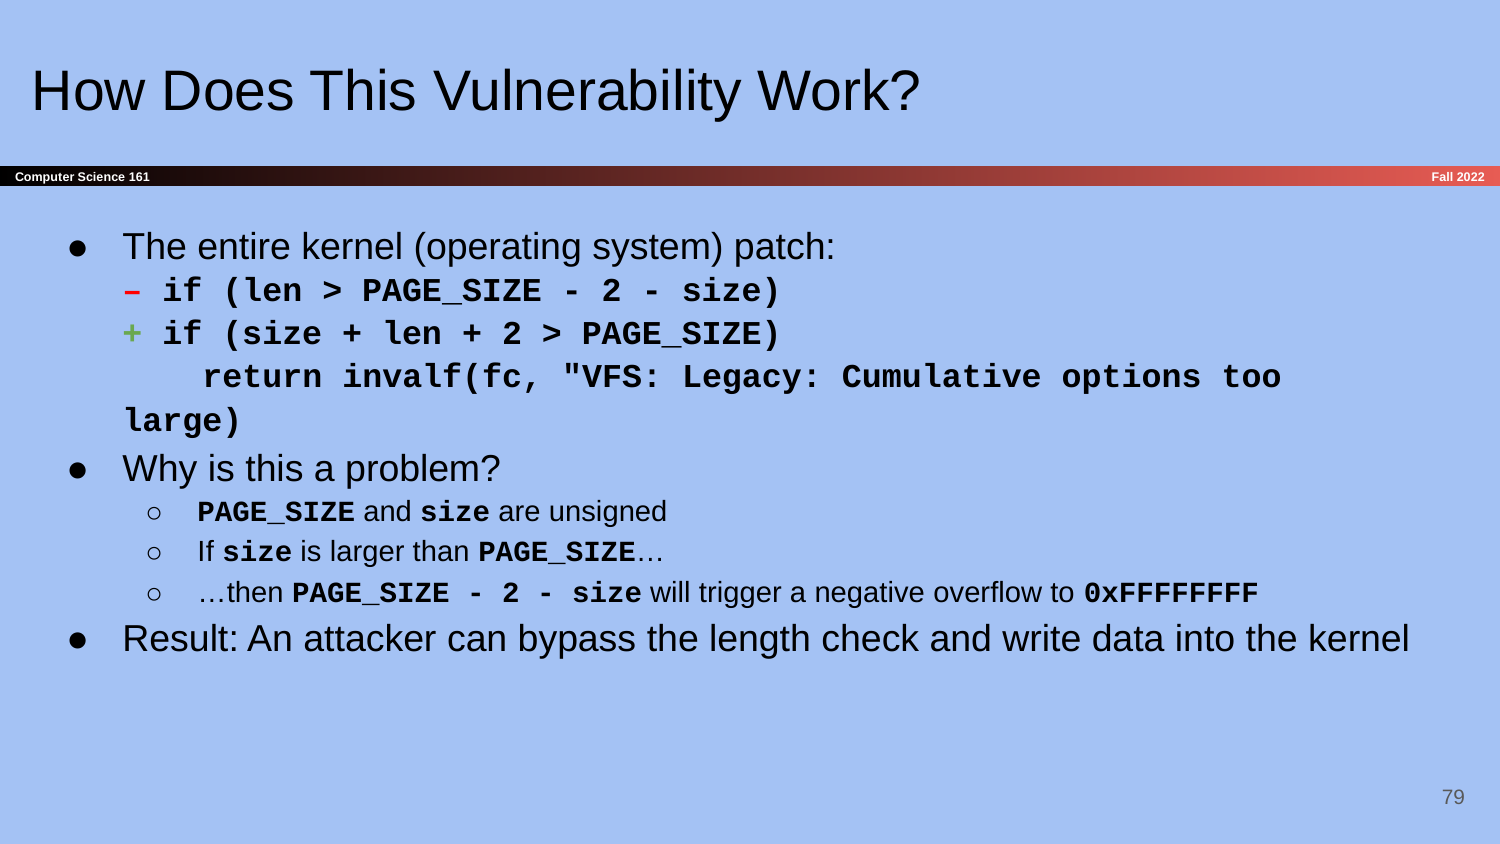

# How Does This Vulnerability Work?
The entire kernel (operating system) patch:
– if (len > PAGE_SIZE - 2 - size)
+ if (size + len + 2 > PAGE_SIZE)
    return invalf(fc, "VFS: Legacy: Cumulative options too large)
Why is this a problem?
PAGE_SIZE and size are unsigned
If size is larger than PAGE_SIZE…
…then PAGE_SIZE - 2 - size will trigger a negative overflow to 0xFFFFFFFF
Result: An attacker can bypass the length check and write data into the kernel
79